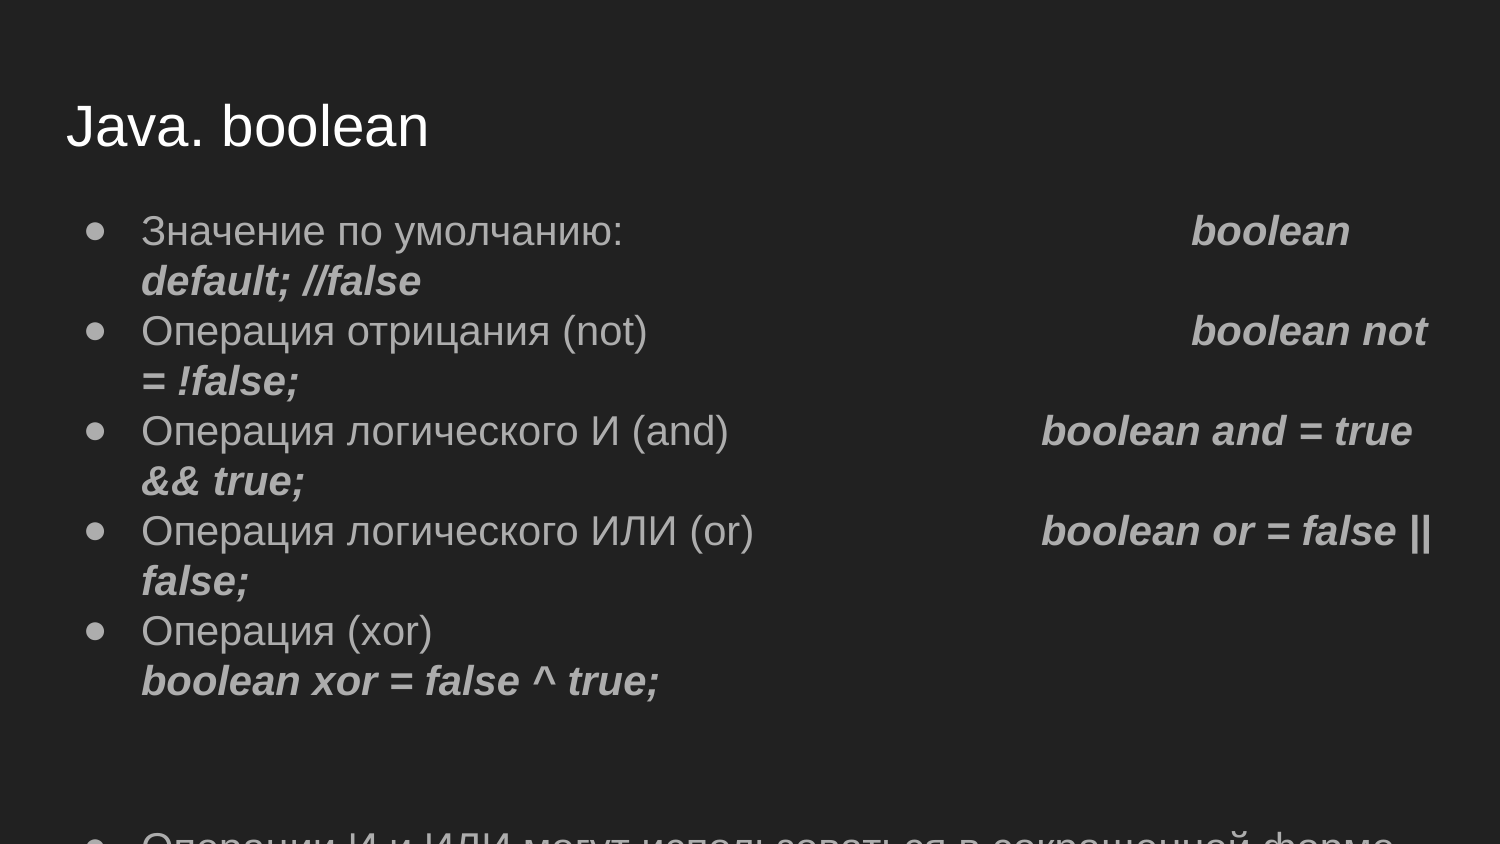

# Java. boolean
Значение по умолчанию: 				boolean default; //false
Операция отрицания (not)				boolean not = !false;
Операция логического И (and)			boolean and = true && true;
Операция логического ИЛИ (or)   		boolean or = false || false;
Операция (xor)							boolean xor = false ^ true;

Операции И и ИЛИ могут использоваться в сокращенной форме boolean d = (true | false) & true;
Порядок выполнения операций		1) !  2) &  3) ^  4) |  5) &&  6) ||
Чему равно следующее выражение 	boolean b = true && !false;